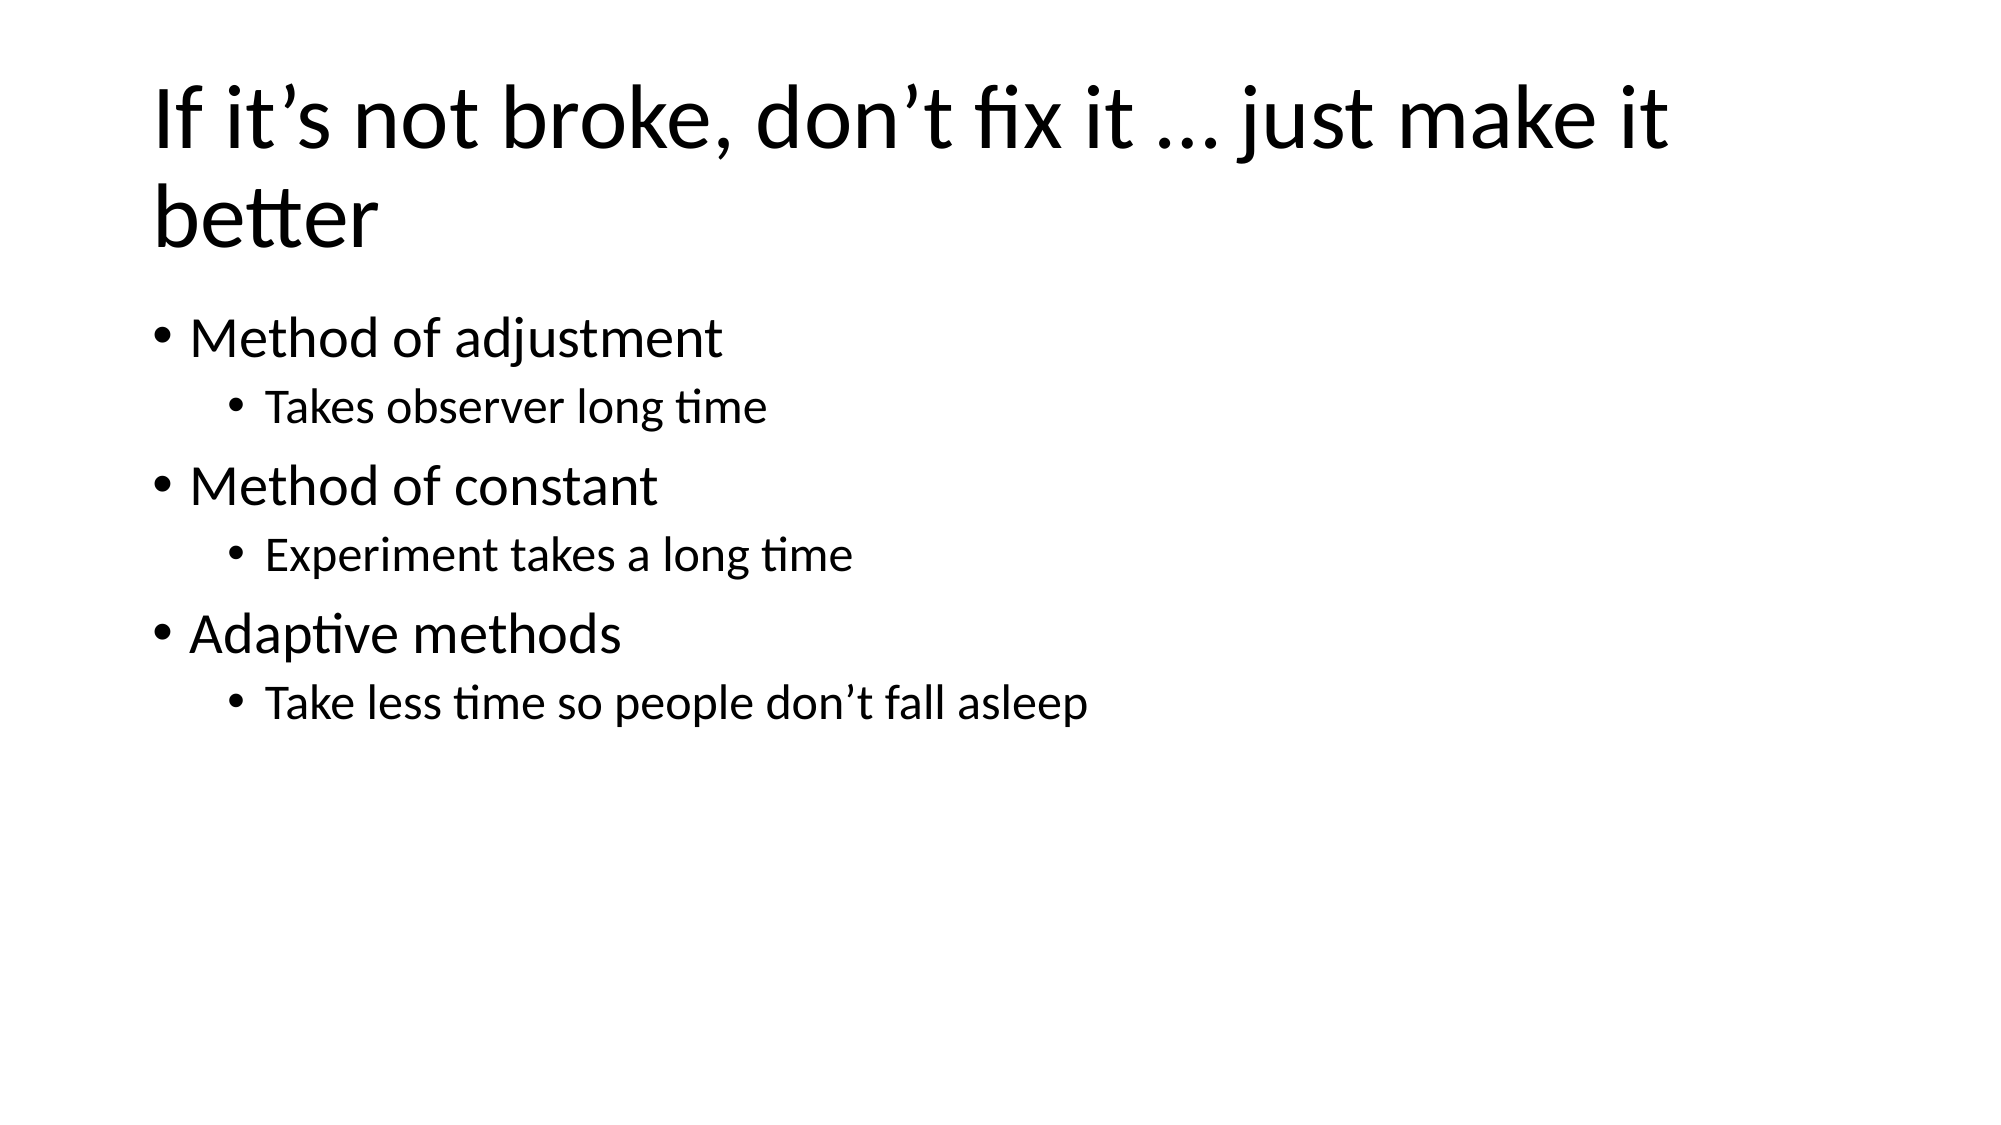

# If it’s not broke, don’t fix it … just make it better
Method of adjustment
Takes observer long time
Method of constant
Experiment takes a long time
Adaptive methods
Take less time so people don’t fall asleep